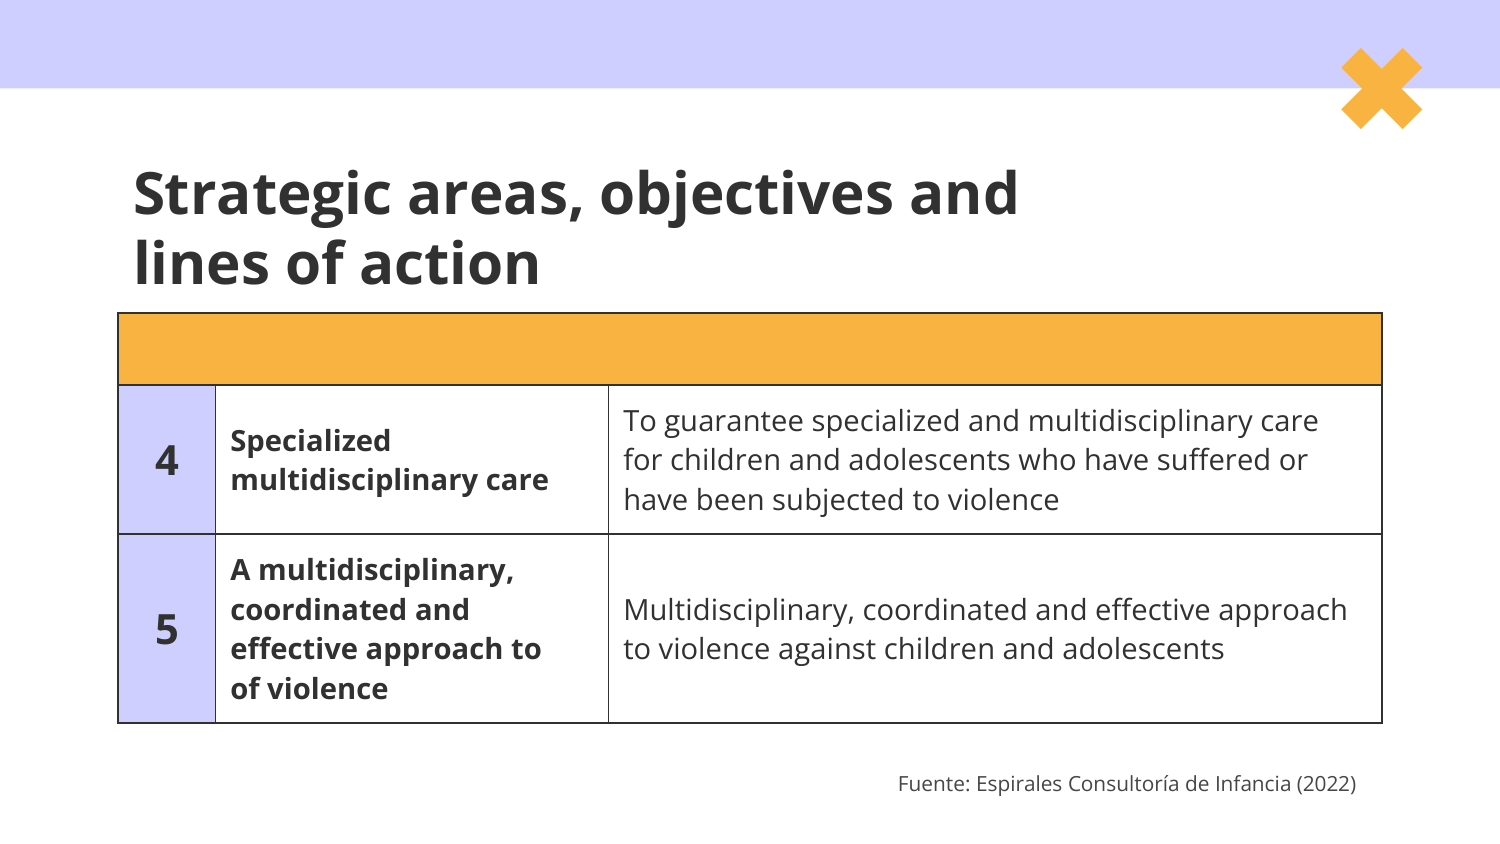

# Strategic areas, objectives and
lines of action
|  |  |  |
| --- | --- | --- |
| 4 | Specialized multidisciplinary care | To guarantee specialized and multidisciplinary care for children and adolescents who have suffered or have been subjected to violence |
| 5 | A multidisciplinary, coordinated and effective approach to of violence | Multidisciplinary, coordinated and effective approach to violence against children and adolescents |
Fuente: Espirales Consultoría de Infancia (2022)